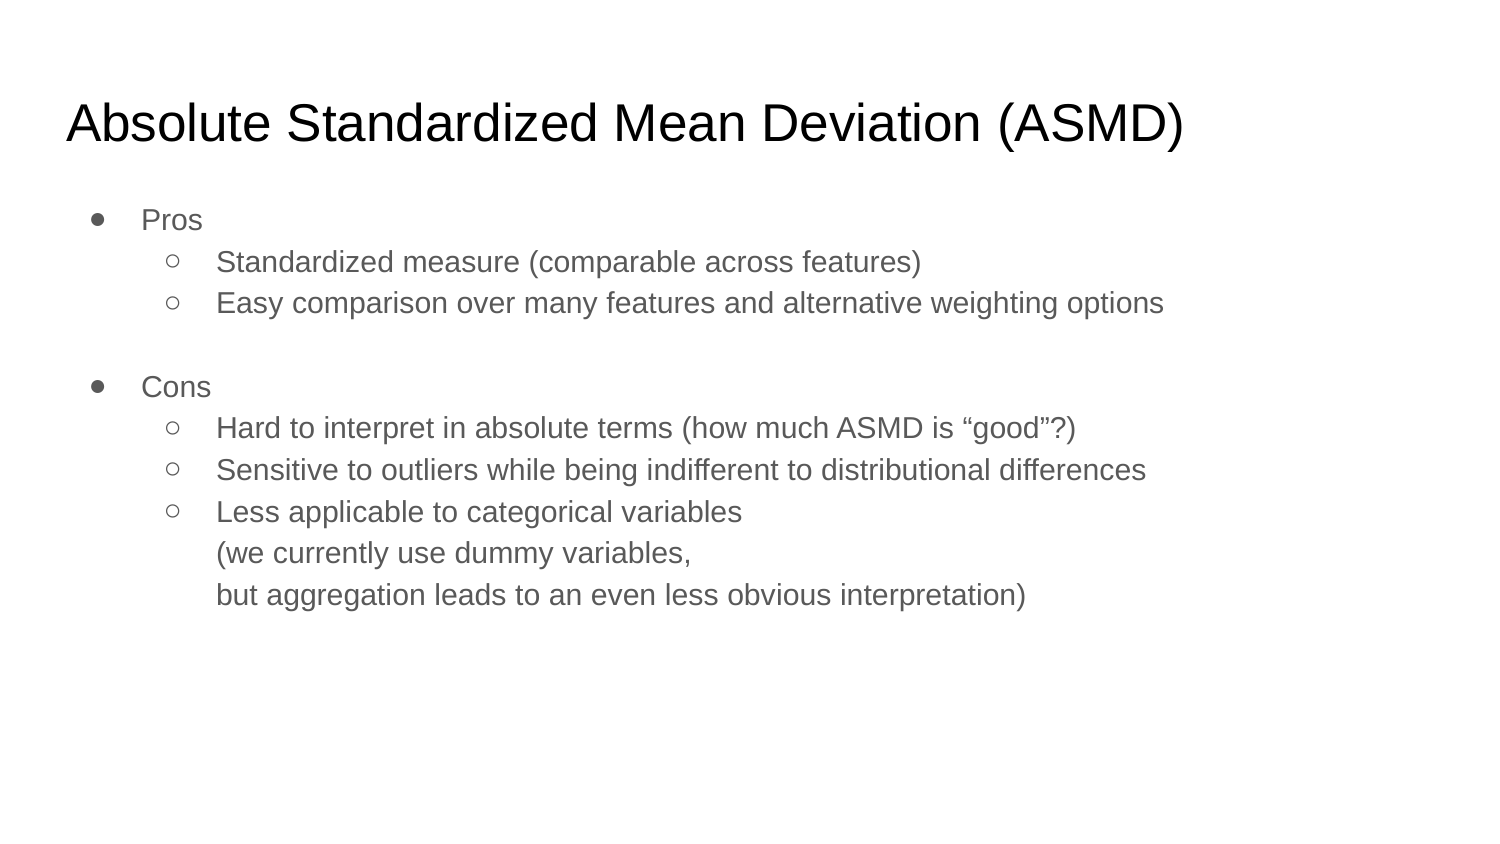

# Absolute Standardized Mean Deviation (ASMD)
Pros
Standardized measure (comparable across features)
Easy comparison over many features and alternative weighting options
Cons
Hard to interpret in absolute terms (how much ASMD is “good”?)
Sensitive to outliers while being indifferent to distributional differences
Less applicable to categorical variables
(we currently use dummy variables,
but aggregation leads to an even less obvious interpretation)